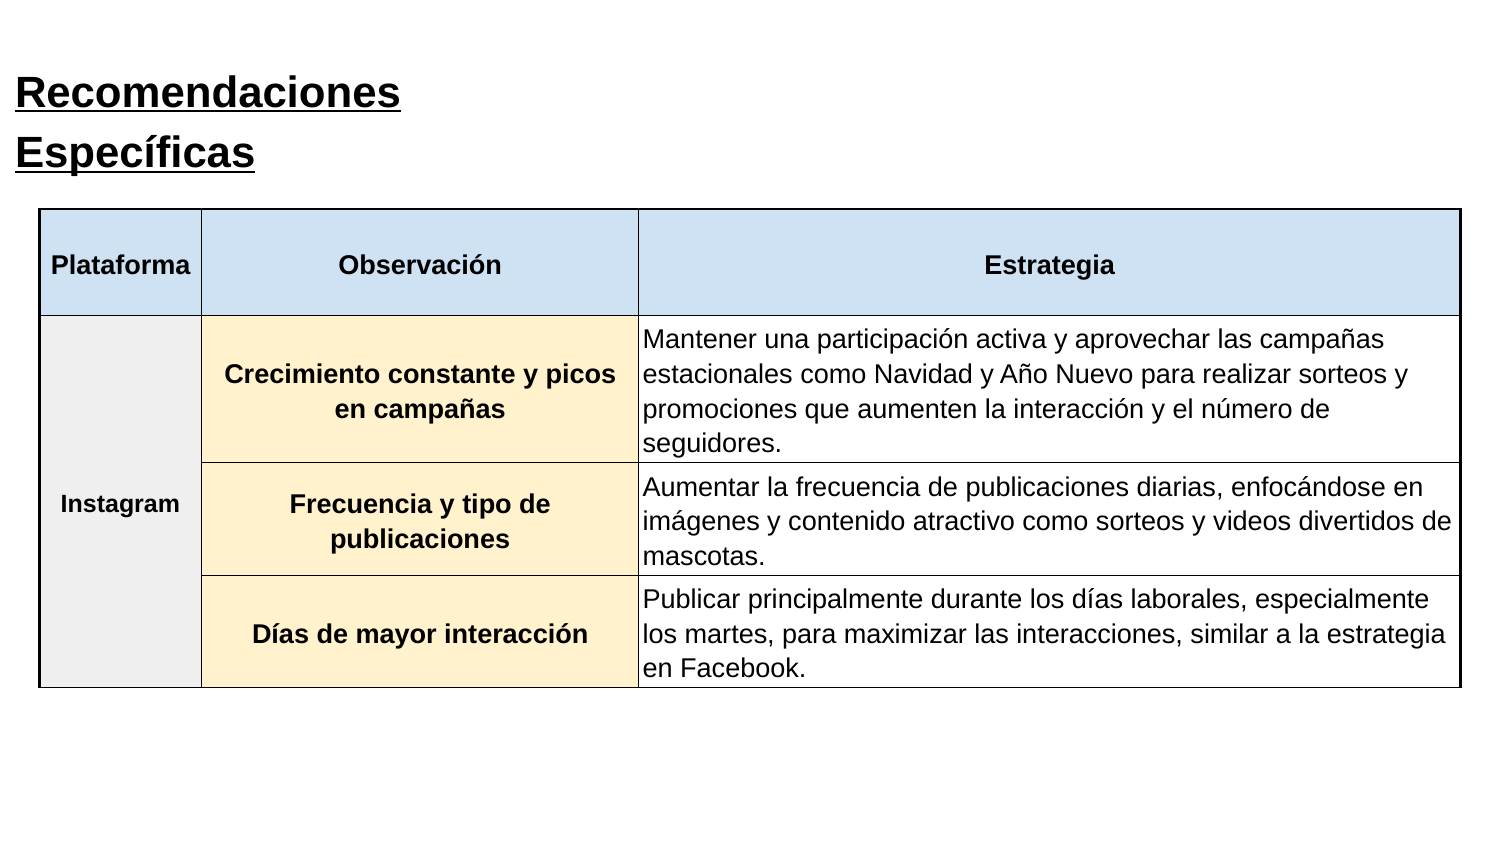

Recomendaciones Específicas
| Plataforma | Observación | Estrategia |
| --- | --- | --- |
| Instagram | Crecimiento constante y picos en campañas | Mantener una participación activa y aprovechar las campañas estacionales como Navidad y Año Nuevo para realizar sorteos y promociones que aumenten la interacción y el número de seguidores. |
|  | Frecuencia y tipo de publicaciones | Aumentar la frecuencia de publicaciones diarias, enfocándose en imágenes y contenido atractivo como sorteos y videos divertidos de mascotas. |
|  | Días de mayor interacción | Publicar principalmente durante los días laborales, especialmente los martes, para maximizar las interacciones, similar a la estrategia en Facebook. |